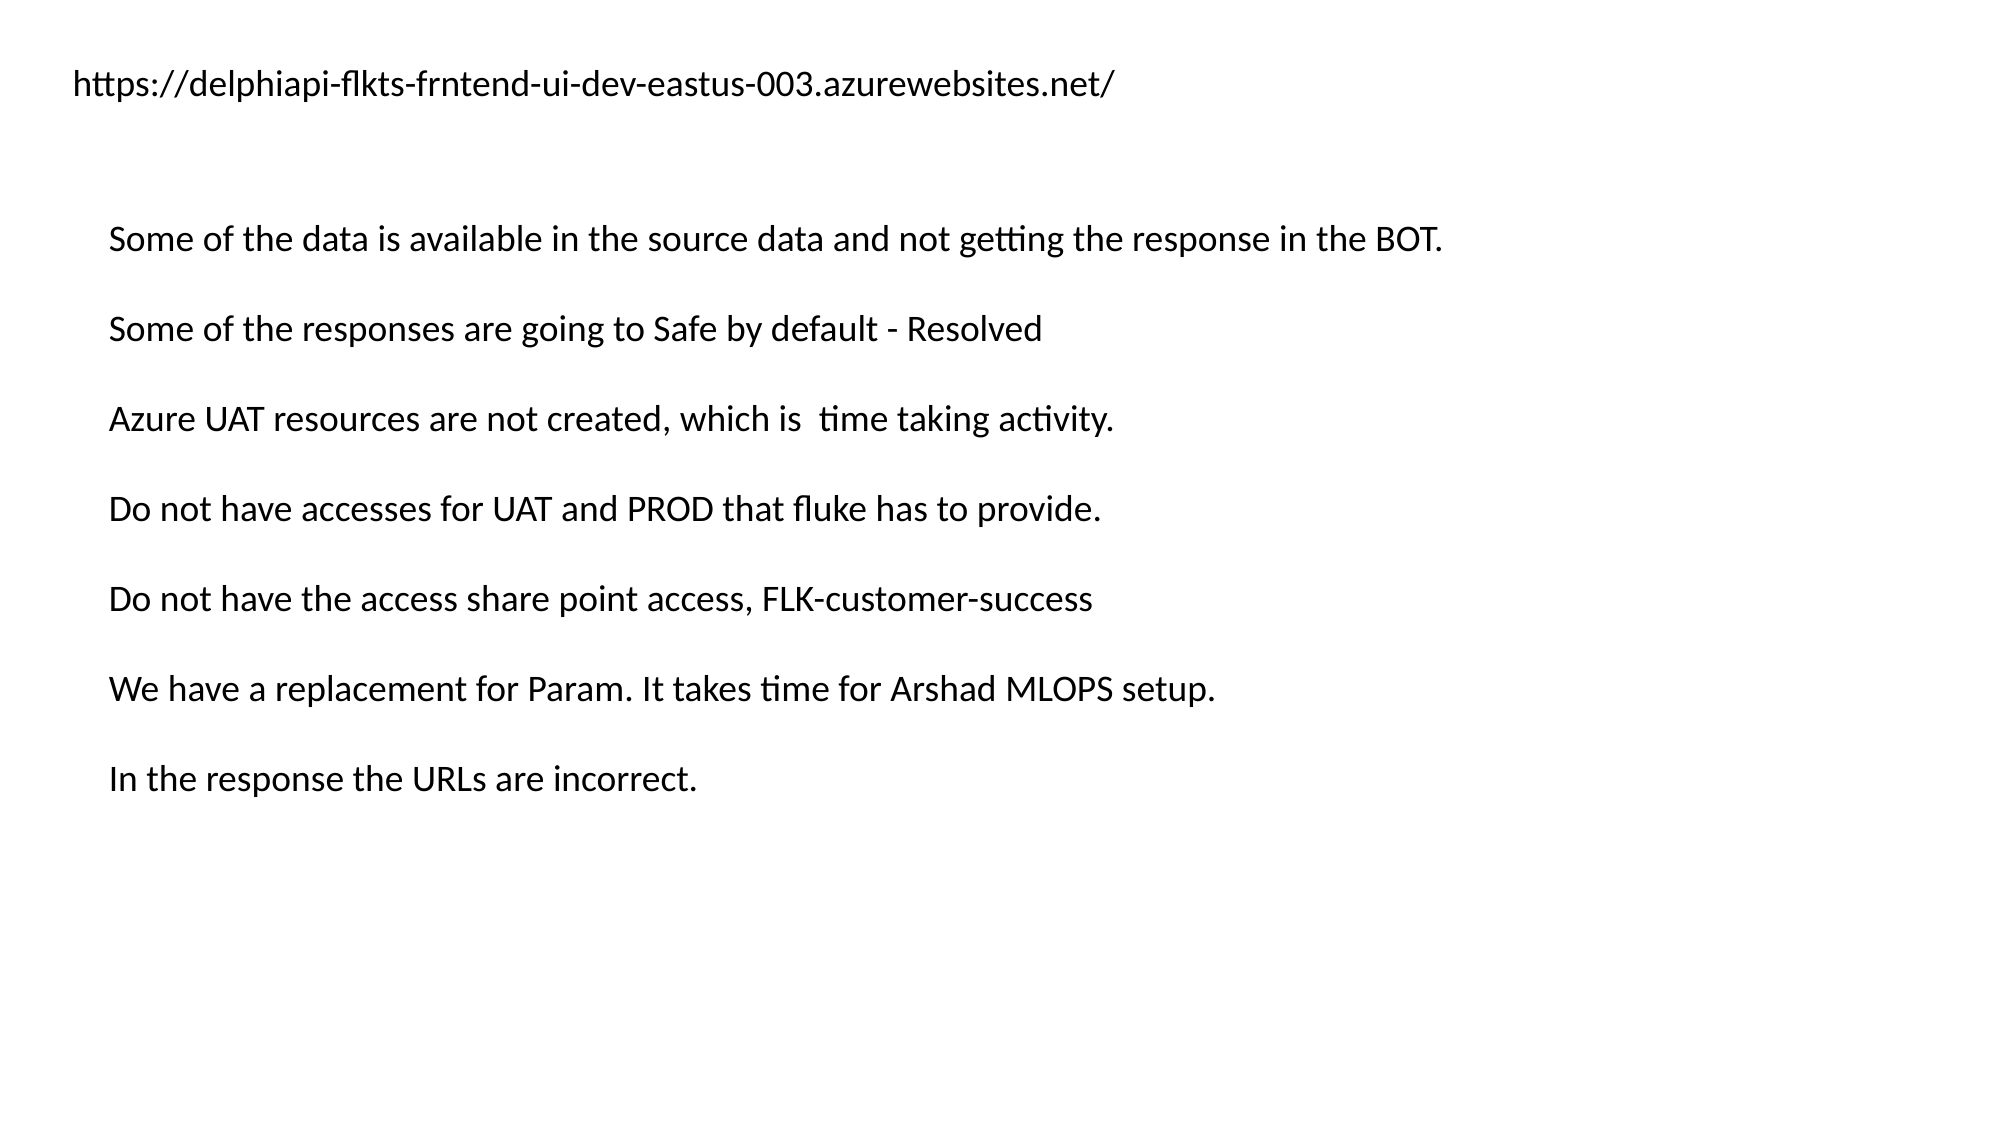

https://delphiapi-flkts-frntend-ui-dev-eastus-003.azurewebsites.net/
Some of the data is available in the source data and not getting the response in the BOT.

Some of the responses are going to Safe by default - Resolved

Azure UAT resources are not created, which is  time taking activity.

Do not have accesses for UAT and PROD that fluke has to provide.

Do not have the access share point access, FLK-customer-success

We have a replacement for Param. It takes time for Arshad MLOPS setup.

In the response the URLs are incorrect.